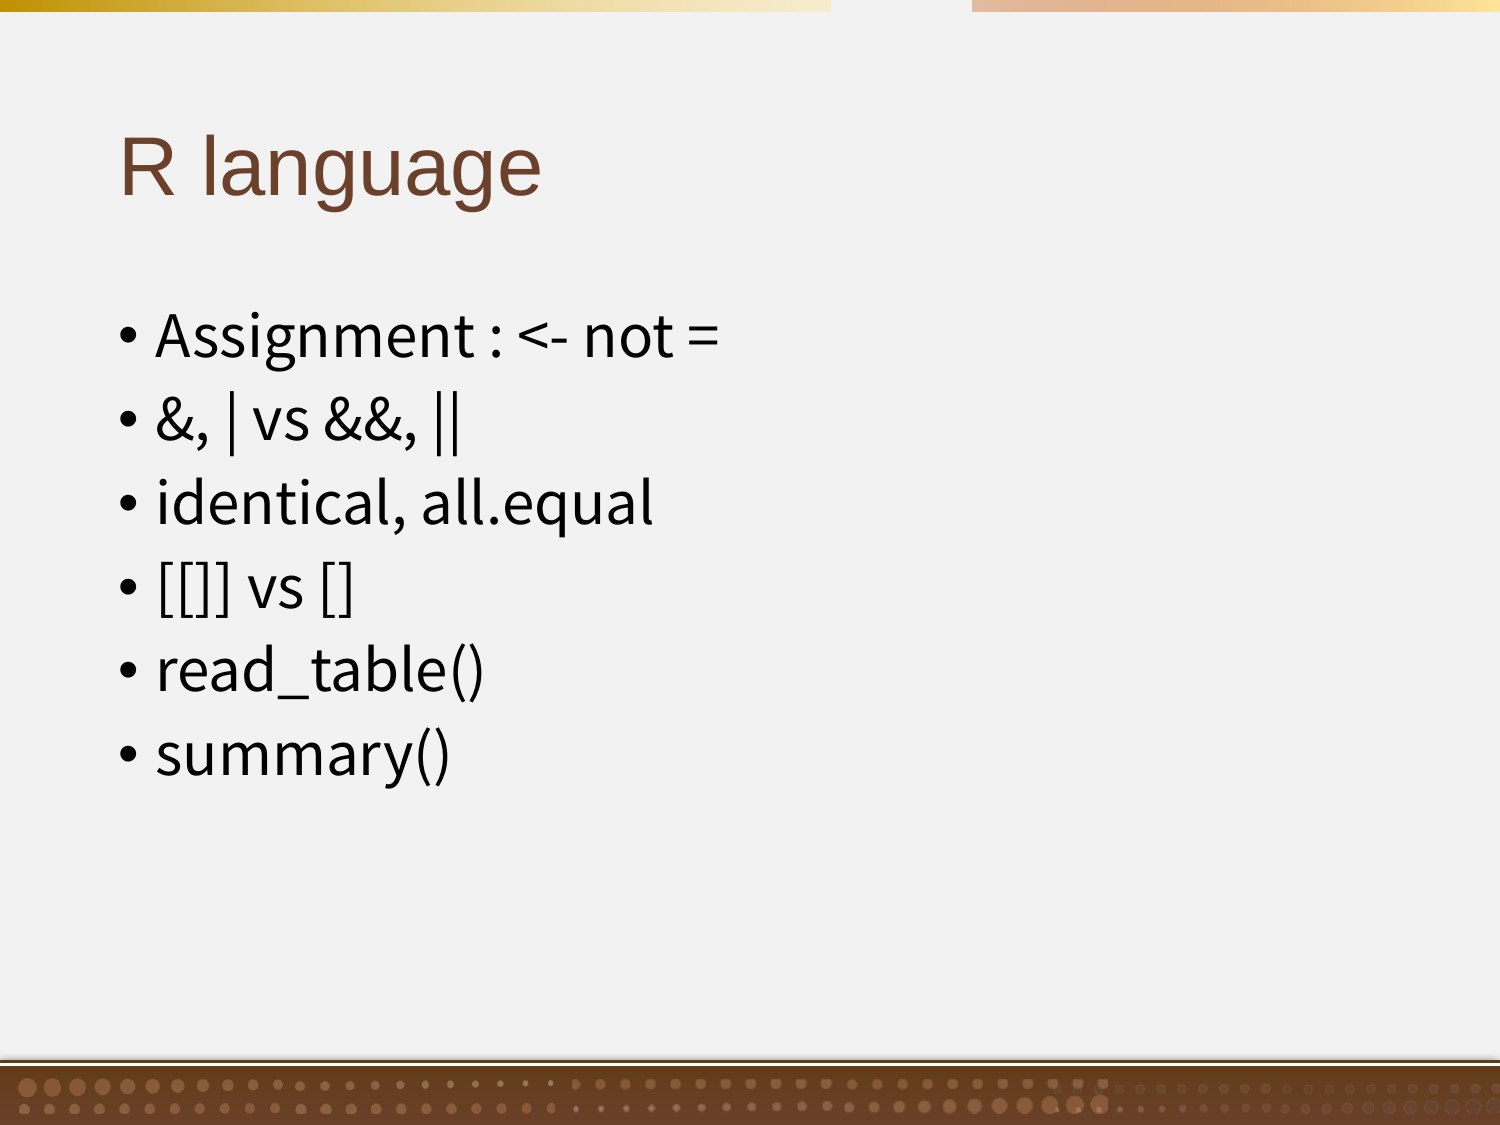

# R language
Assignment : <- not =
&, | vs &&, ||
identical, all.equal
[[]] vs []
read_table()
summary()